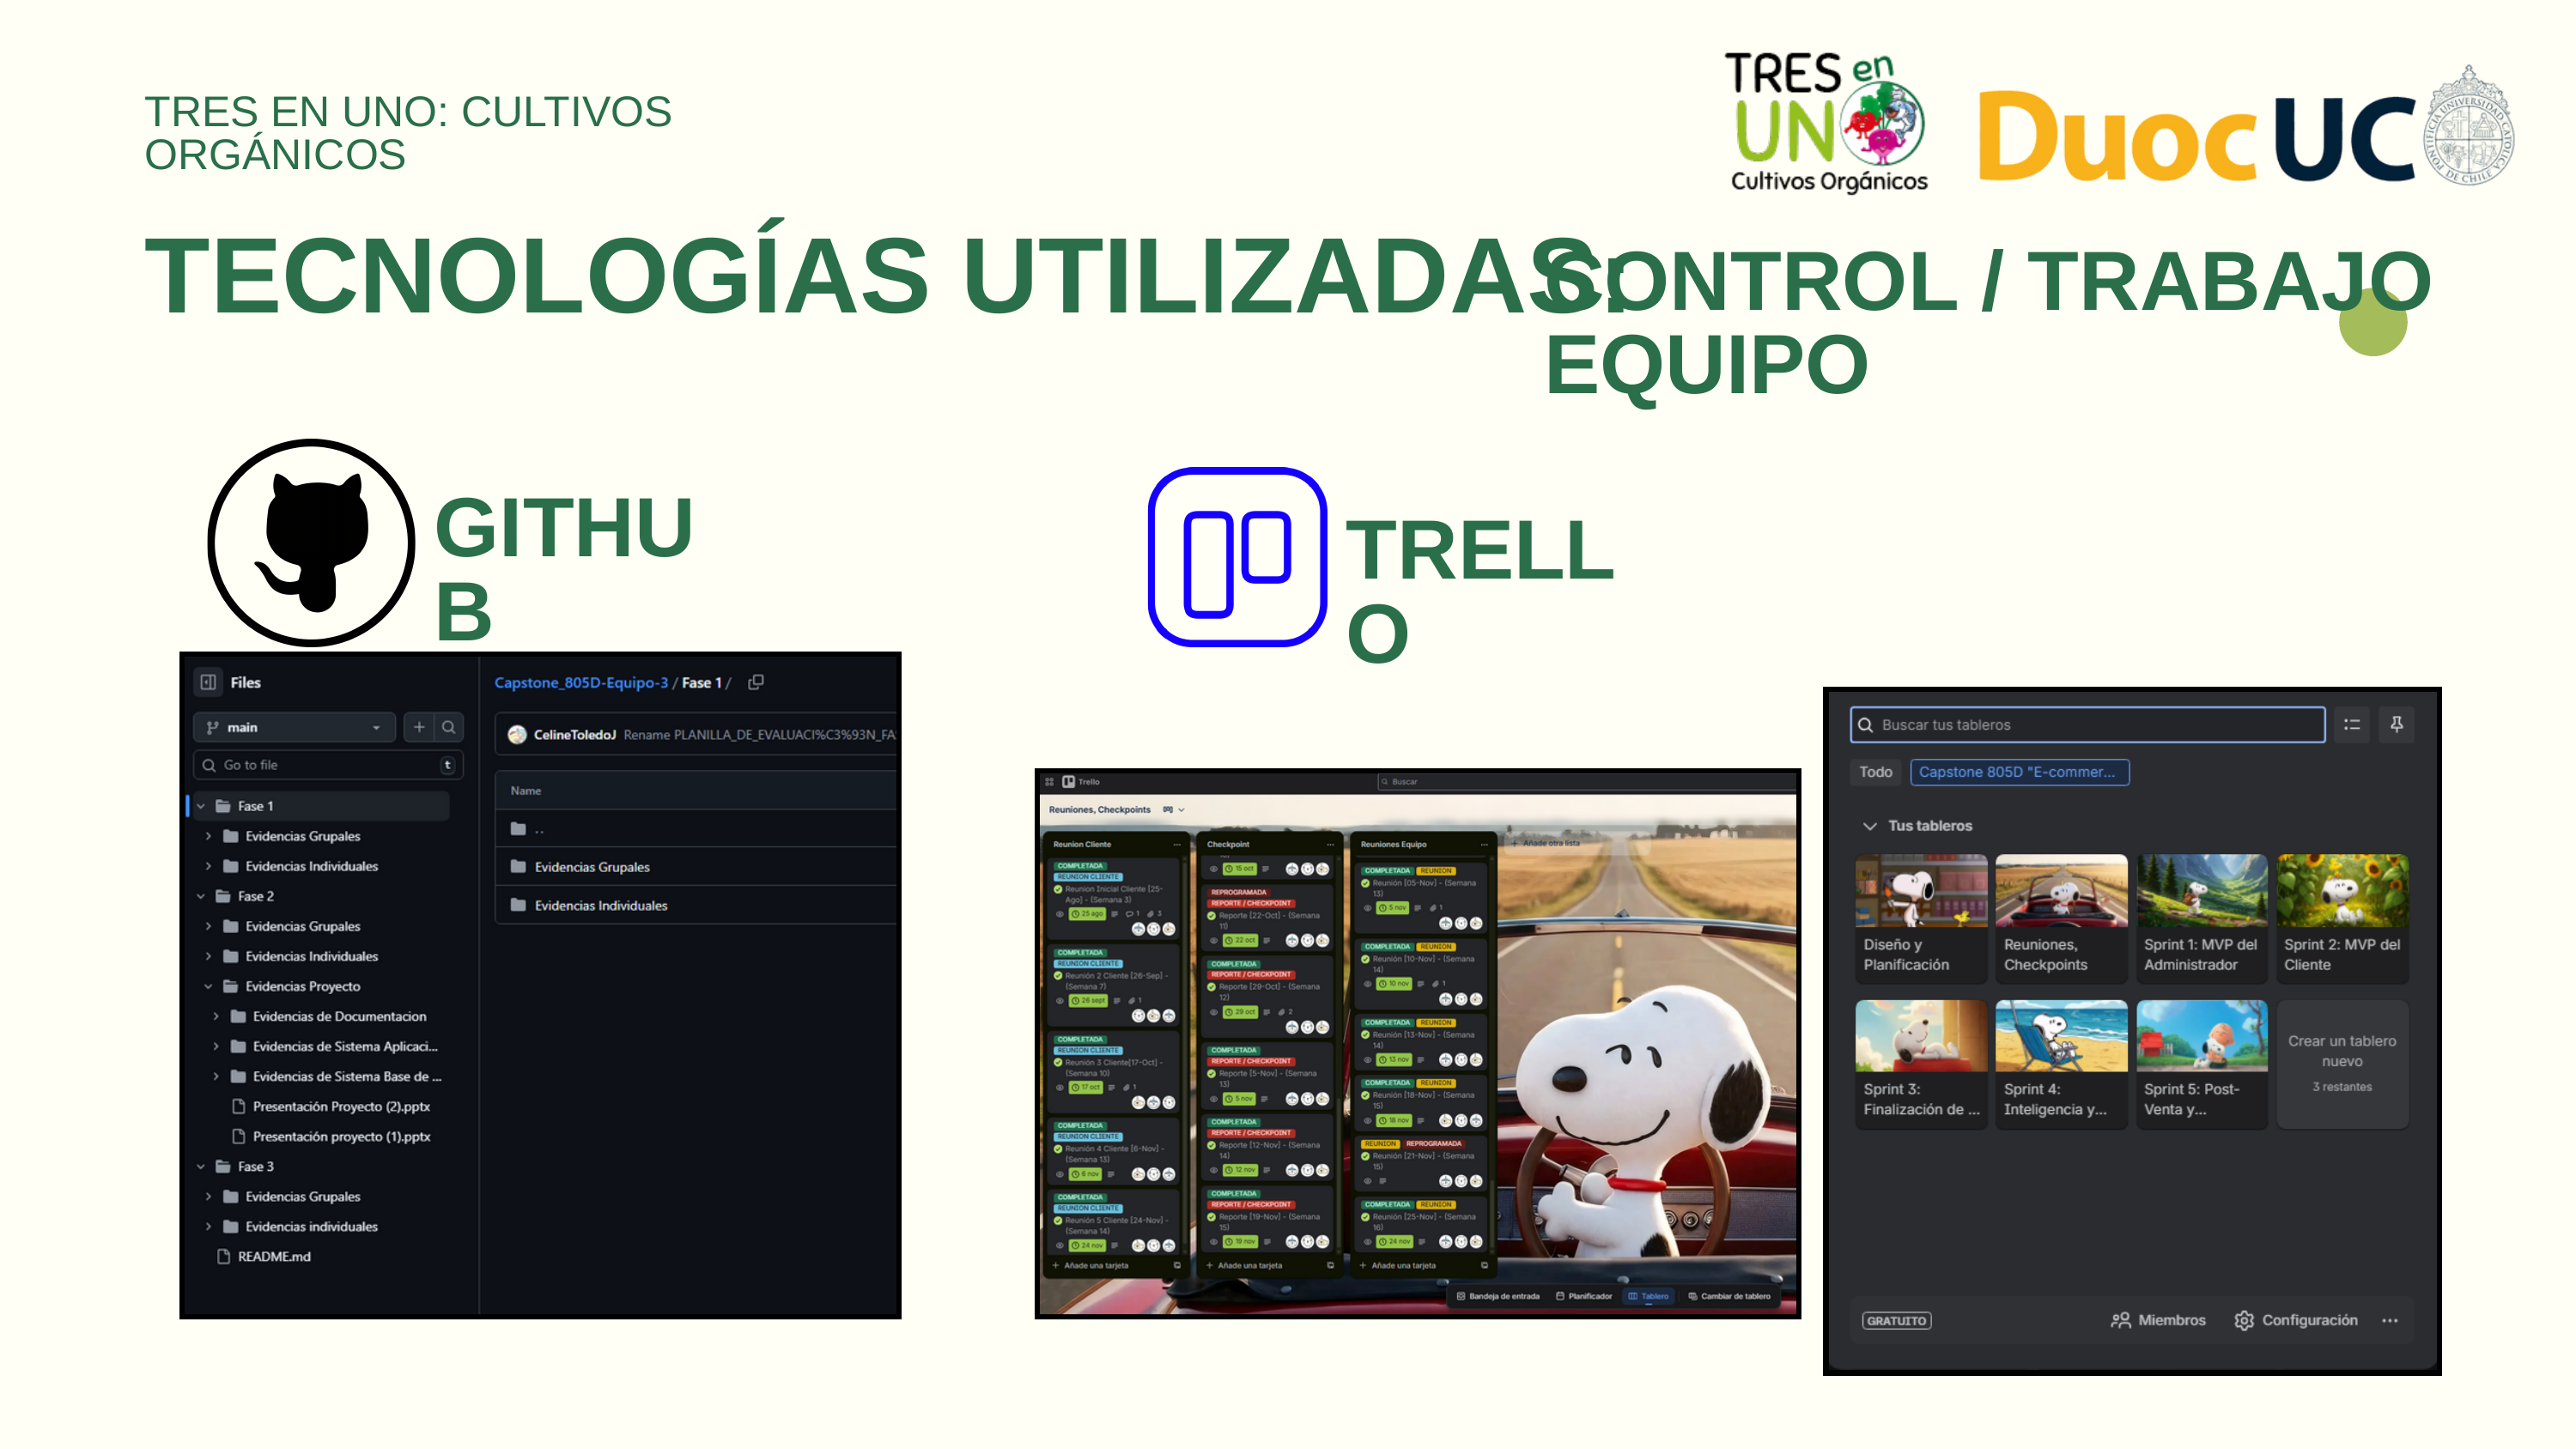

TRES EN UNO: CULTIVOS ORGÁNICOS
TECNOLOGÍAS UTILIZADAS:
CONTROL / TRABAJO EQUIPO

GITHUB
TRELLO